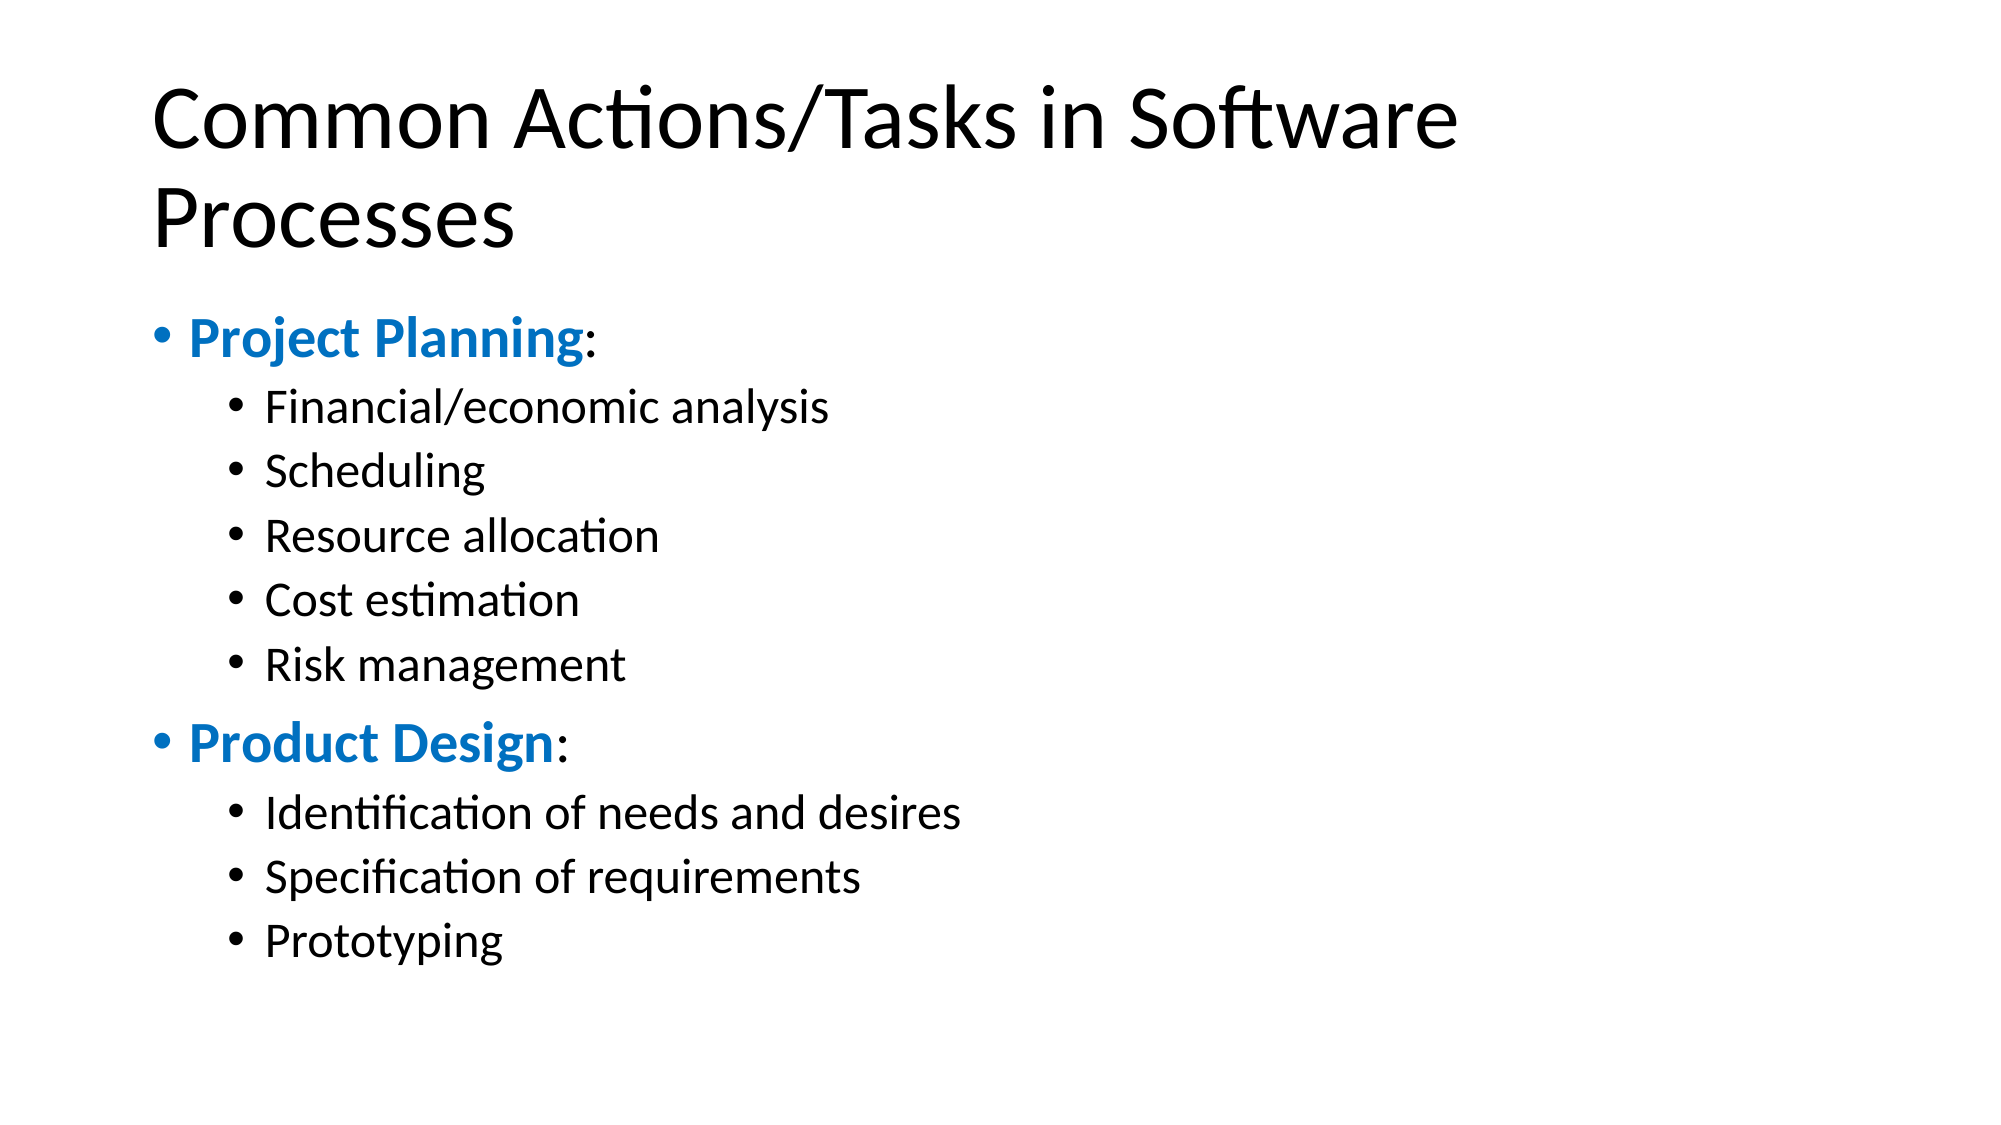

# Common Actions/Tasks in Software Processes
Project Planning:
Financial/economic analysis
Scheduling
Resource allocation
Cost estimation
Risk management
Product Design:
Identification of needs and desires
Specification of requirements
Prototyping